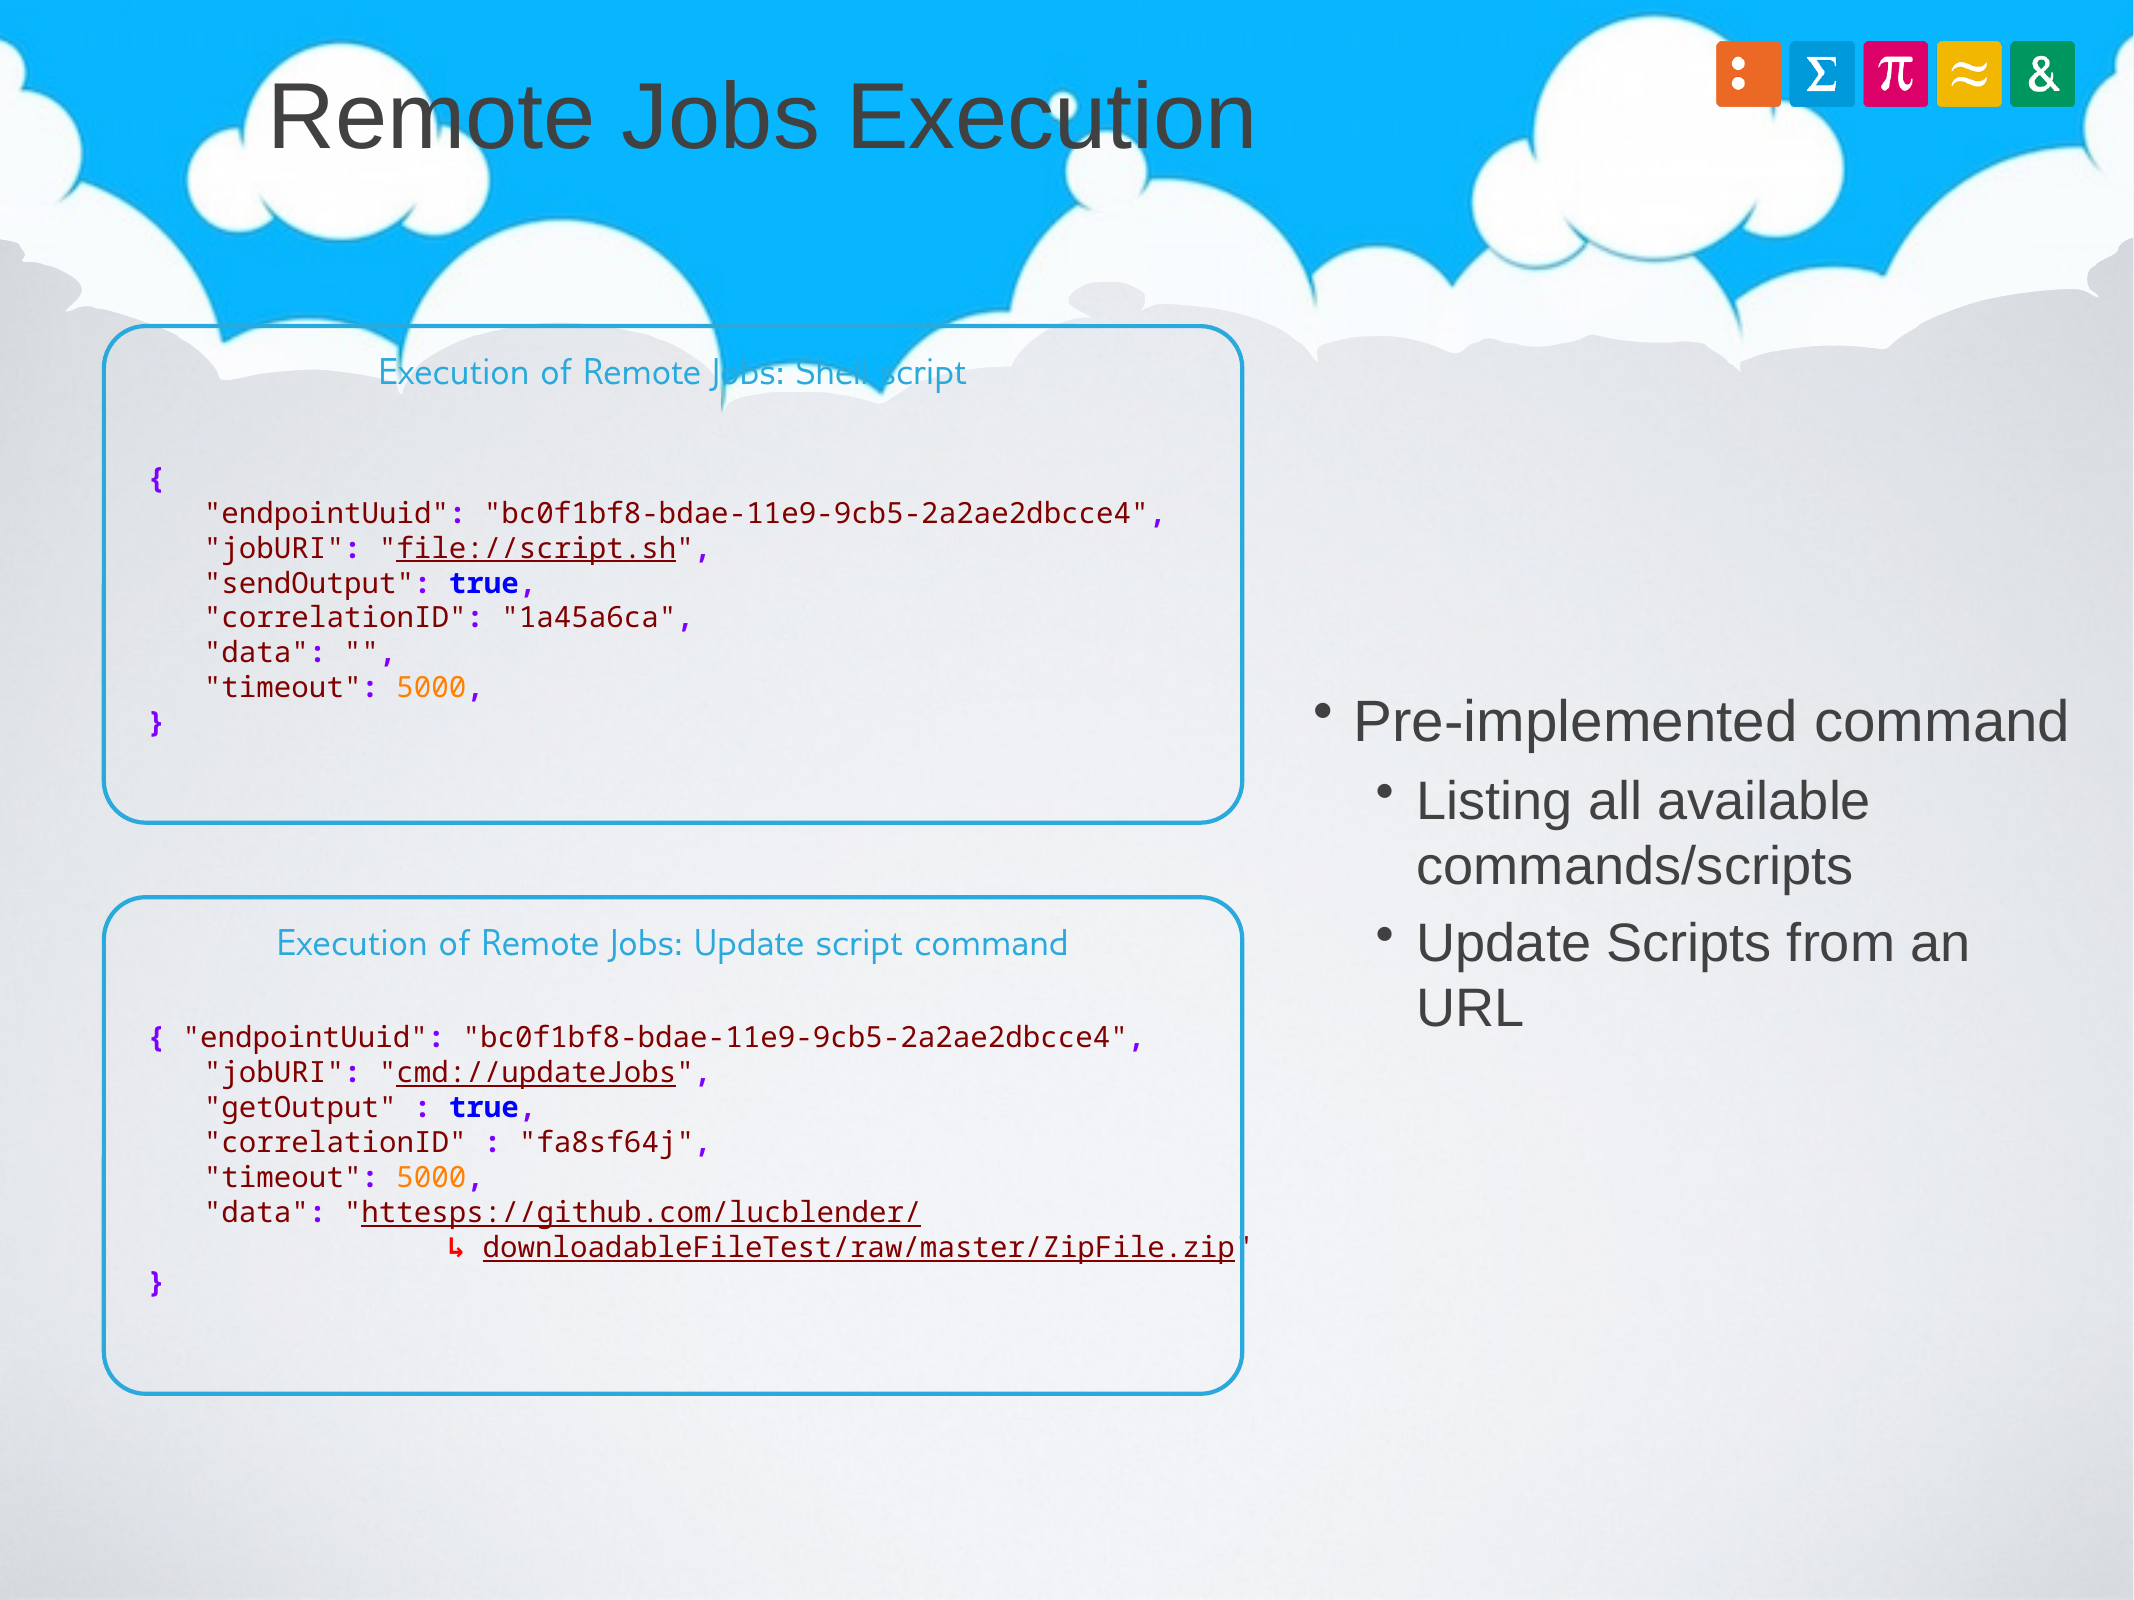

# Remote Jobs Execution
Pre-implemented command
Listing all available commands/scripts
Update Scripts from an URL
Execution of Remote Jobs: Shell script
{
"endpointUuid": "bc0f1bf8-bdae-11e9-9cb5-2a2ae2dbcce4",
"jobURI": "file://script.sh",
"sendOutput": true,
"correlationID": "1a45a6ca",
"data": "",
"timeout": 5000,
}

{ "endpointUuid": "bc0f1bf8-bdae-11e9-9cb5-2a2ae2dbcce4",
"jobURI": "cmd://updateJobs",
"getOutput" : true,
"correlationID" : "fa8sf64j",
"timeout": 5000,
"data": "httesps://github.com/lucblender/
 		↳ downloadableFileTest/raw/master/ZipFile.zip"
}
Execution of Remote Jobs: Update script command